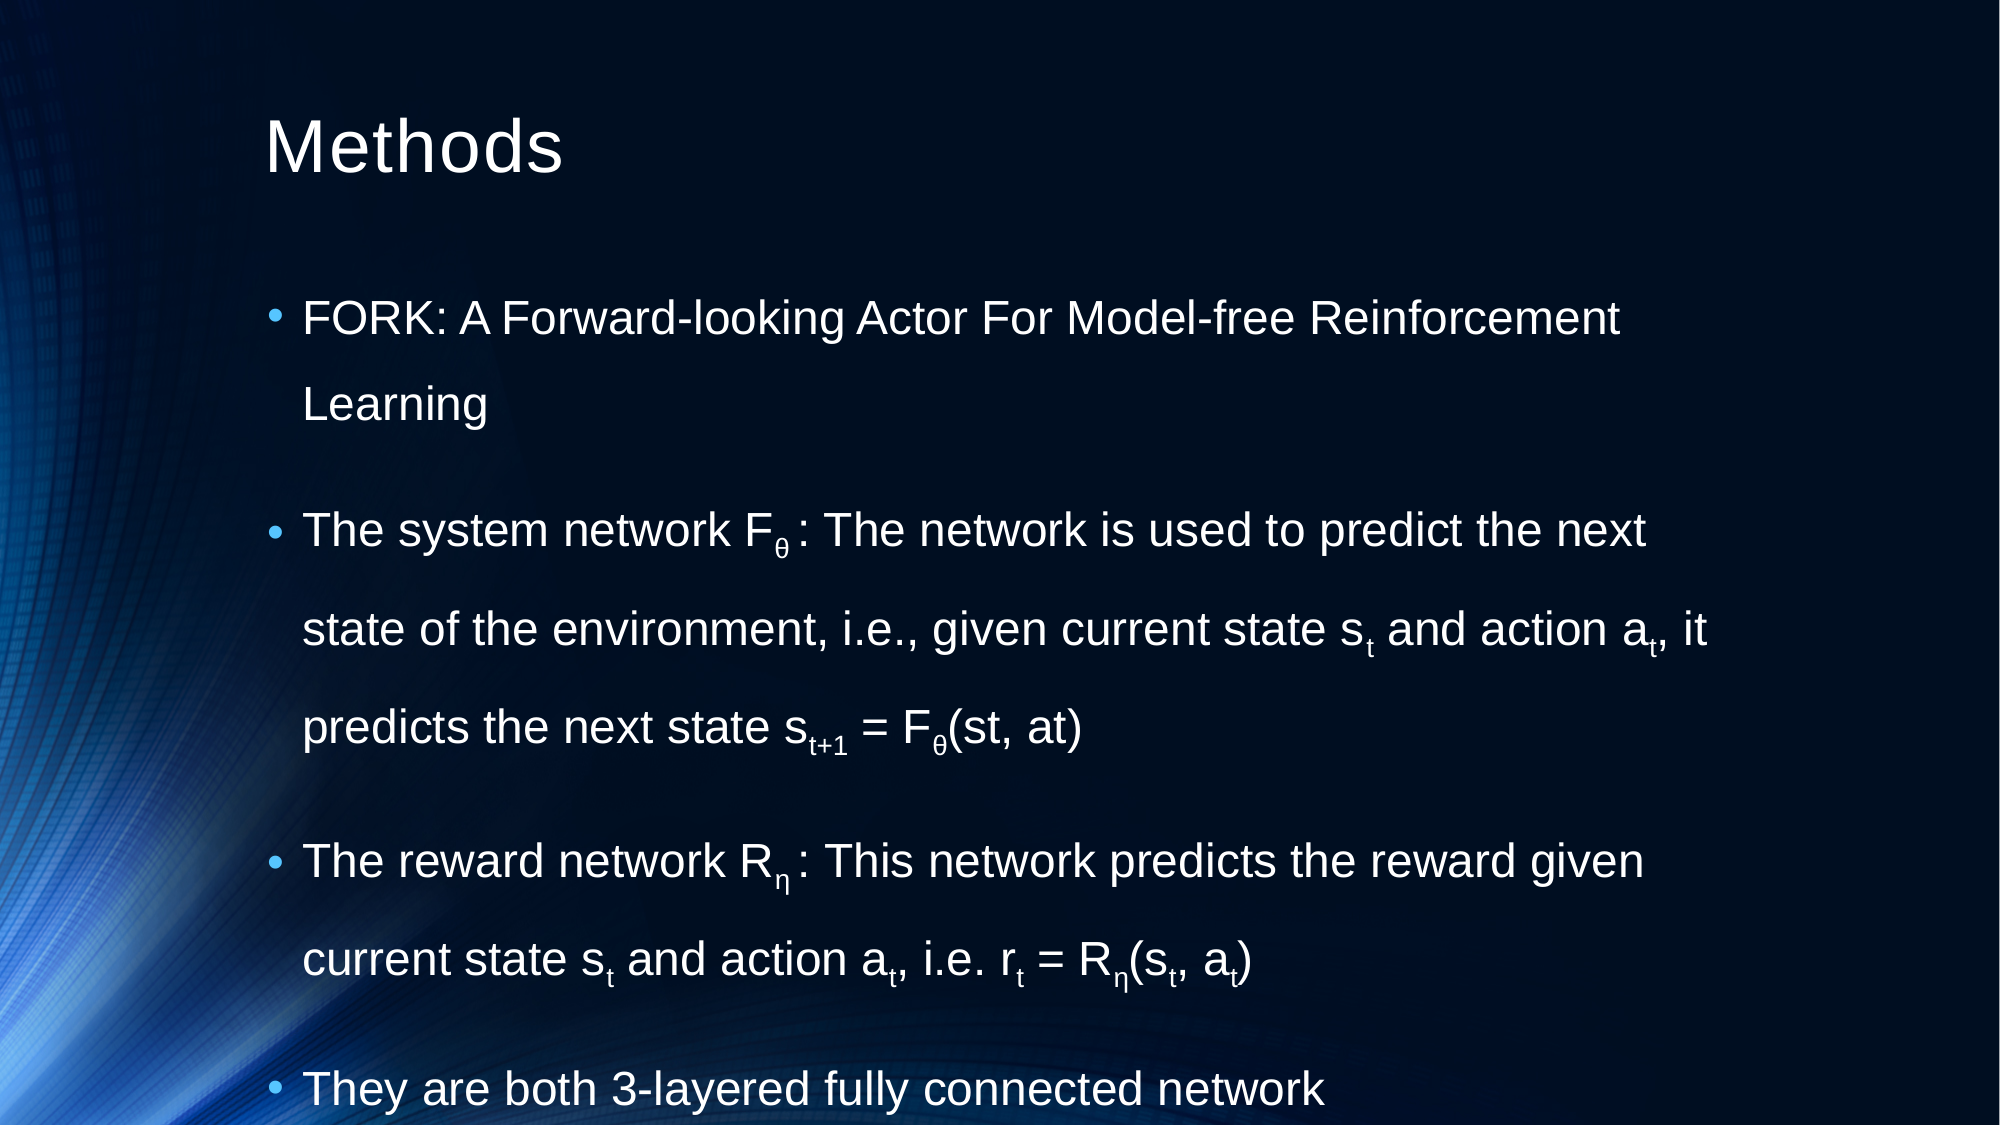

# Methods
FORK: A Forward-looking Actor For Model-free Reinforcement Learning
The system network Fθ : The network is used to predict the next state of the environment, i.e., given current state st and action at, it predicts the next state st+1 = Fθ(st, at)
The reward network Rη : This network predicts the reward given current state st and action at, i.e. rt = Rη(st, at)
They are both 3-layered fully connected network